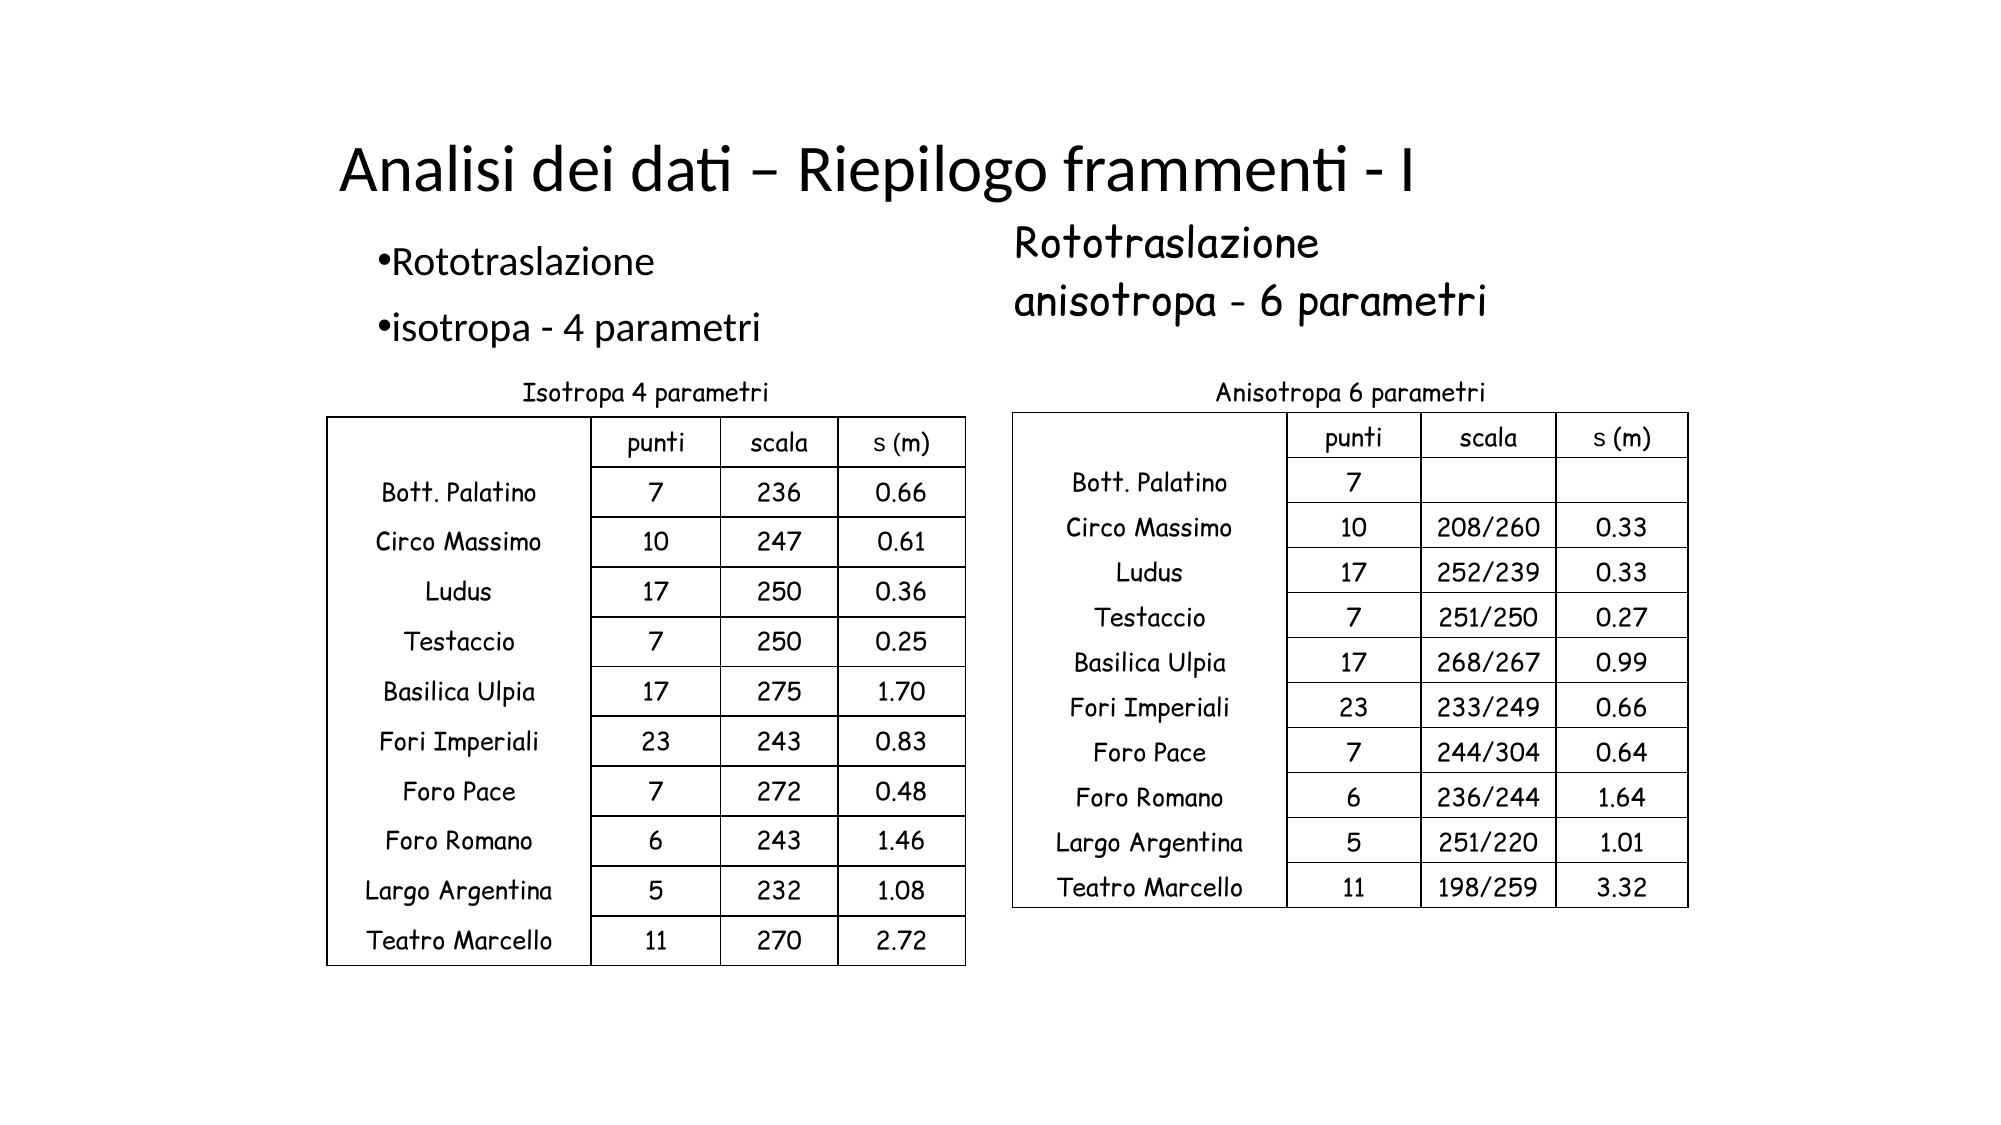

# Analisi dei dati – Riepilogo frammenti - I
Rototraslazione
anisotropa - 6 parametri
Rototraslazione
isotropa - 4 parametri

| Isotropa 4 parametri |  |  |  |
| --- | --- | --- | --- |
|  | punti | scala | s (m) |
| Bott. Palatino | 7 | 236 | 0.66 |
| Circo Massimo | 10 | 247 | 0.61 |
| Ludus | 17 | 250 | 0.36 |
| Testaccio | 7 | 250 | 0.25 |
| Basilica Ulpia | 17 | 275 | 1.70 |
| Fori Imperiali | 23 | 243 | 0.83 |
| Foro Pace | 7 | 272 | 0.48 |
| Foro Romano | 6 | 243 | 1.46 |
| Largo Argentina | 5 | 232 | 1.08 |
| Teatro Marcello | 11 | 270 | 2.72 |
| Anisotropa 6 parametri |  |  |  |
| --- | --- | --- | --- |
|  | punti | scala | s (m) |
| Bott. Palatino | 7 |  |  |
| Circo Massimo | 10 | 208/260 | 0.33 |
| Ludus | 17 | 252/239 | 0.33 |
| Testaccio | 7 | 251/250 | 0.27 |
| Basilica Ulpia | 17 | 268/267 | 0.99 |
| Fori Imperiali | 23 | 233/249 | 0.66 |
| Foro Pace | 7 | 244/304 | 0.64 |
| Foro Romano | 6 | 236/244 | 1.64 |
| Largo Argentina | 5 | 251/220 | 1.01 |
| Teatro Marcello | 11 | 198/259 | 3.32 |